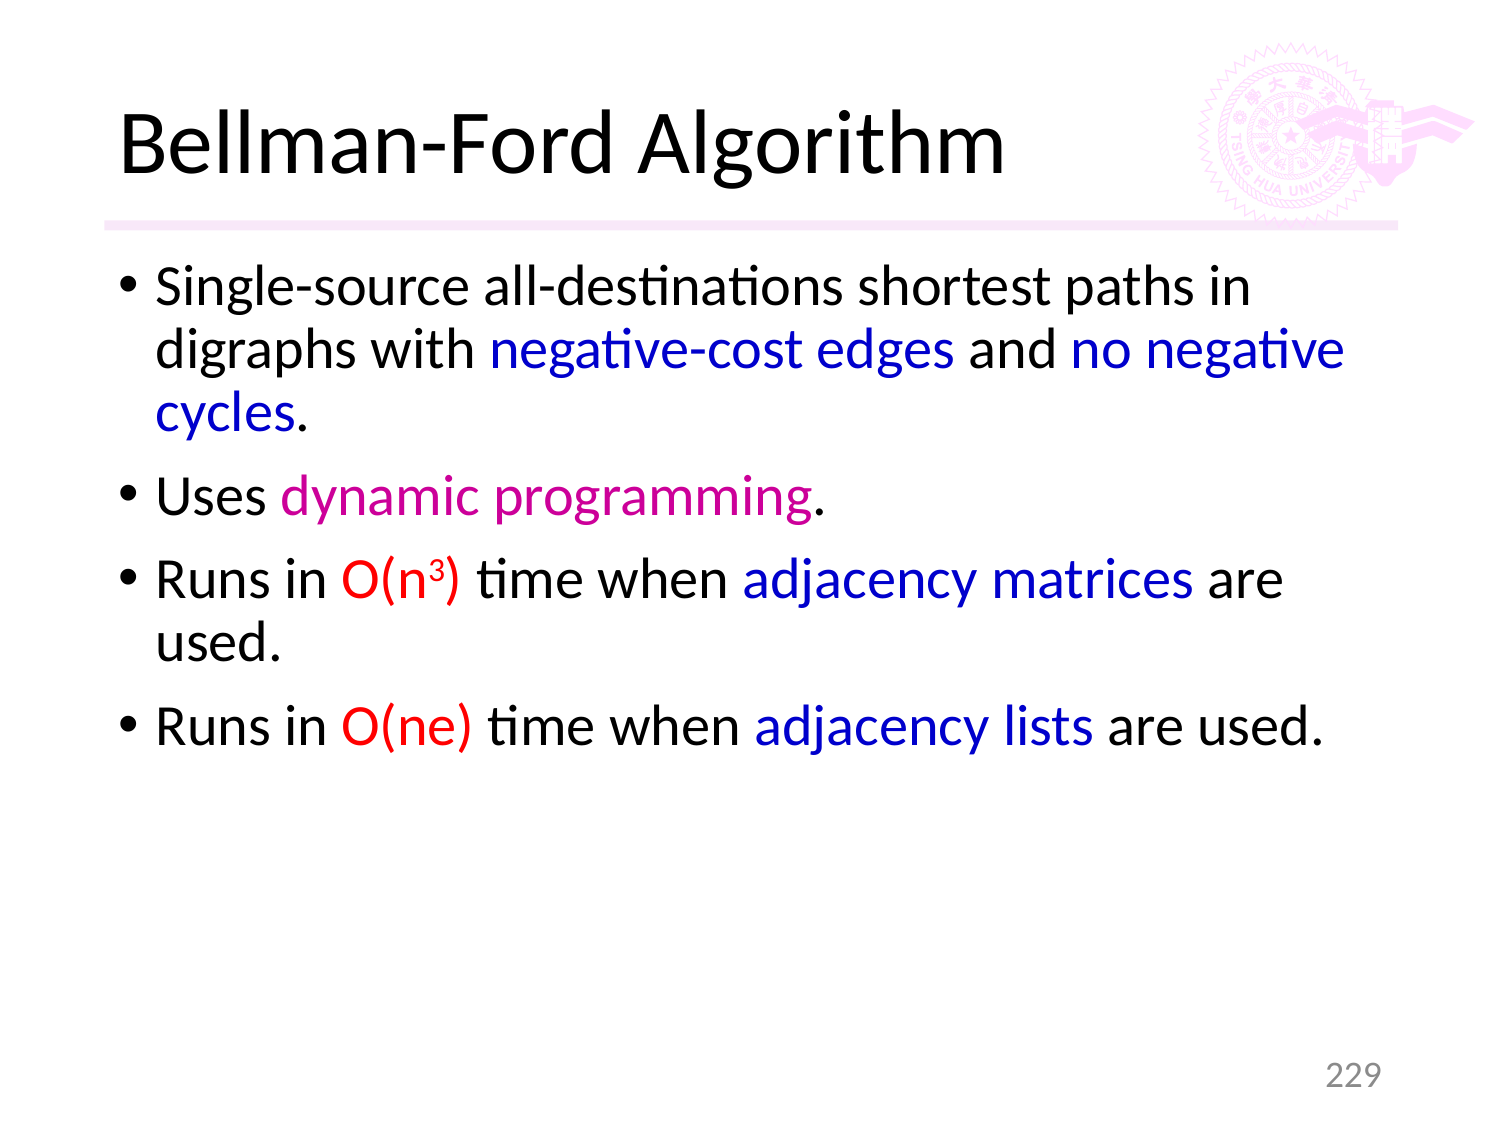

# Bellman-Ford Algorithm
Single-source all-destinations shortest paths in digraphs with negative-cost edges and no negative cycles.
Uses dynamic programming.
Runs in O(n3) time when adjacency matrices are used.
Runs in O(ne) time when adjacency lists are used.

229